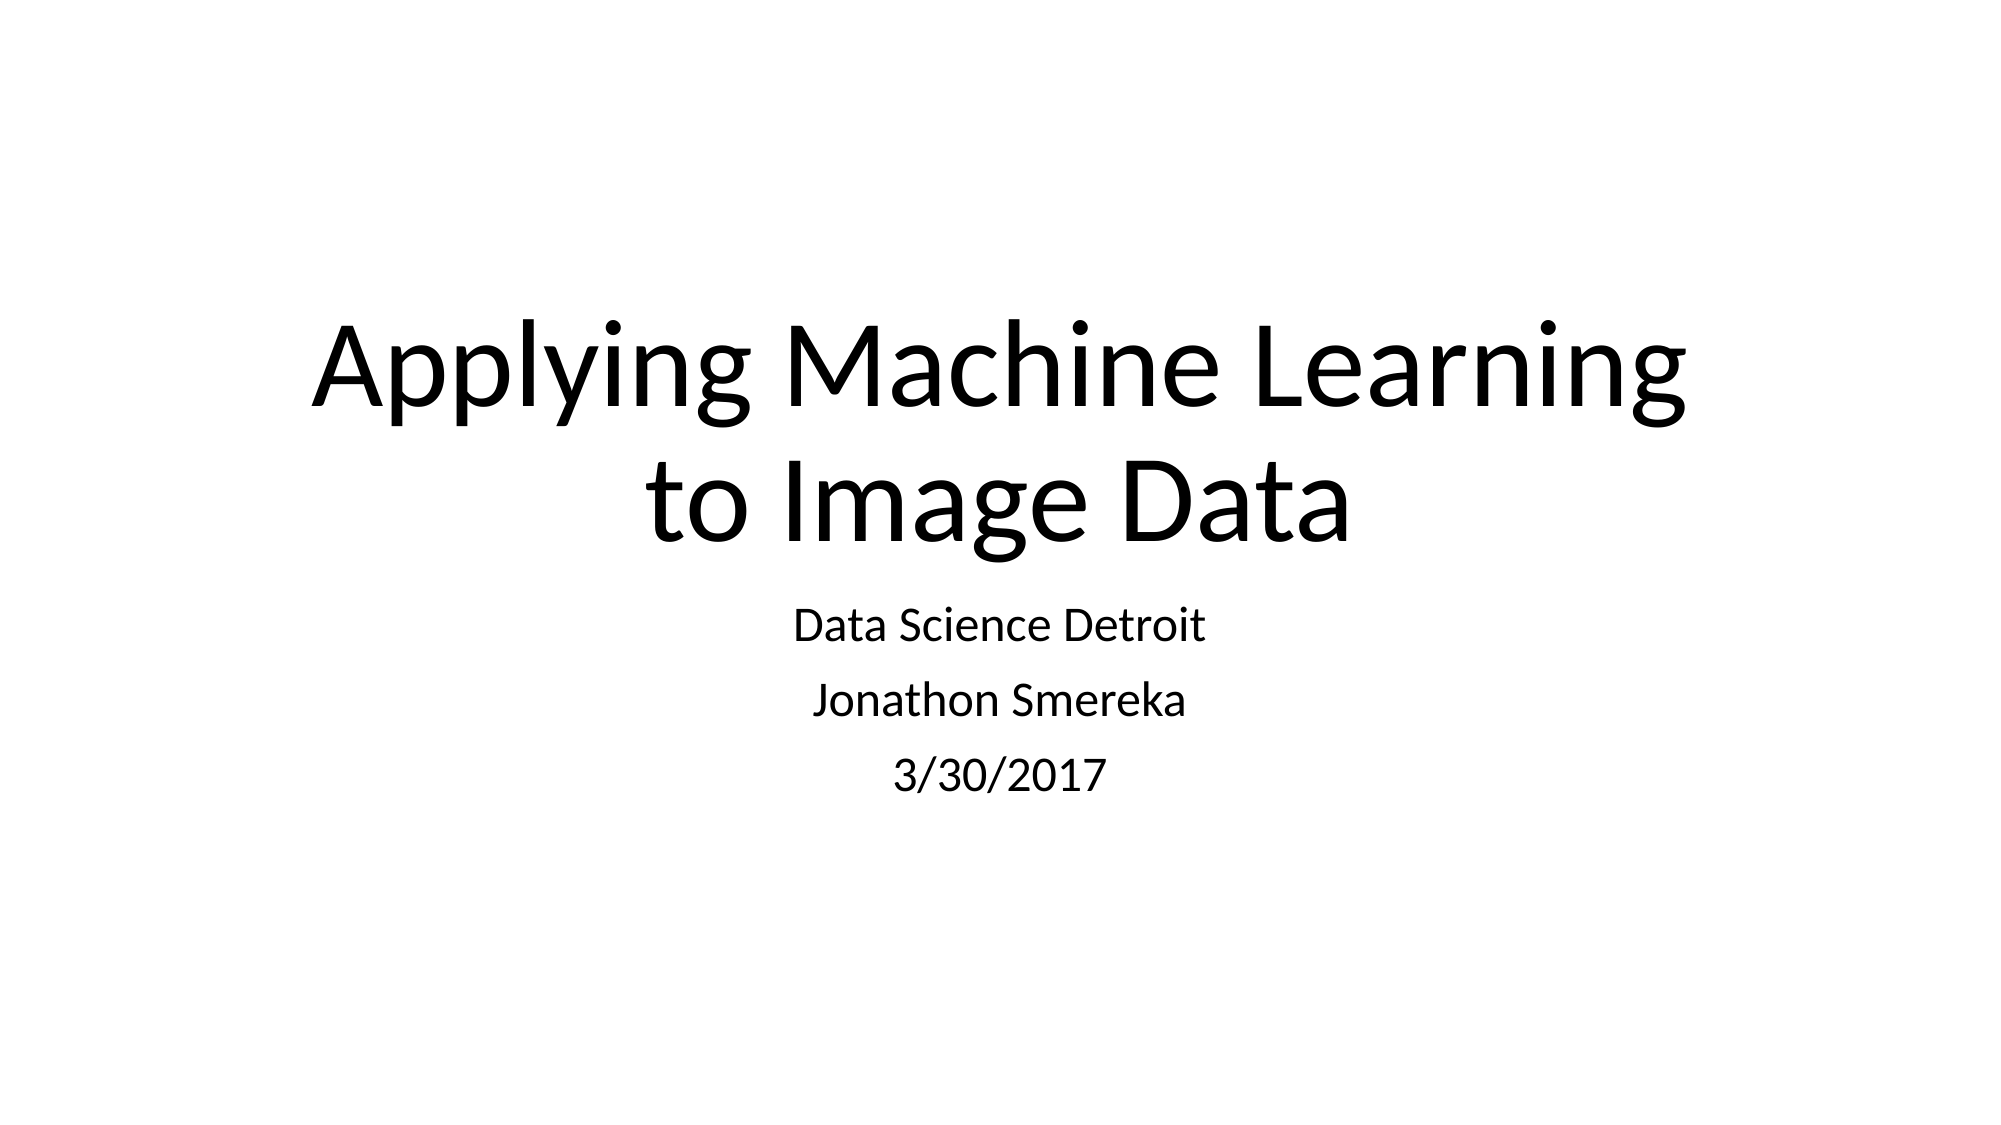

# Applying Machine Learning to Image Data
Data Science Detroit
Jonathon Smereka
3/30/2017